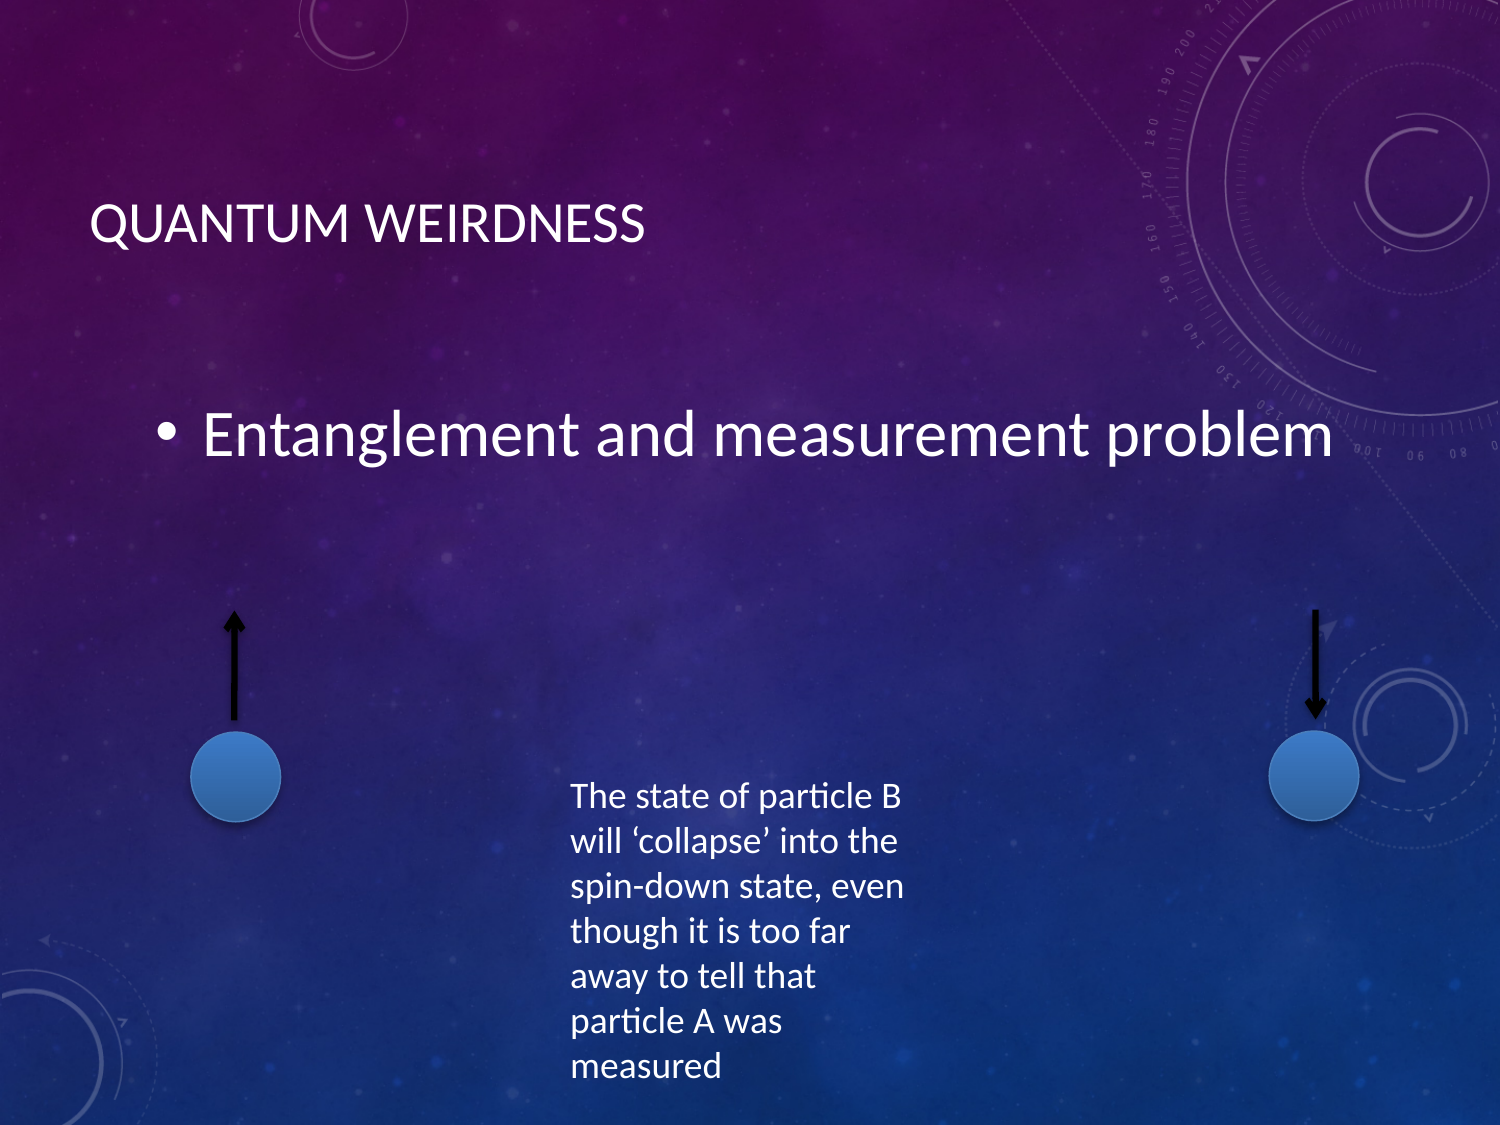

Quantum Weirdness
Entanglement and measurement problem

The state of particle B will ‘collapse’ into the spin-down state, even though it is too far away to tell that particle A was measured